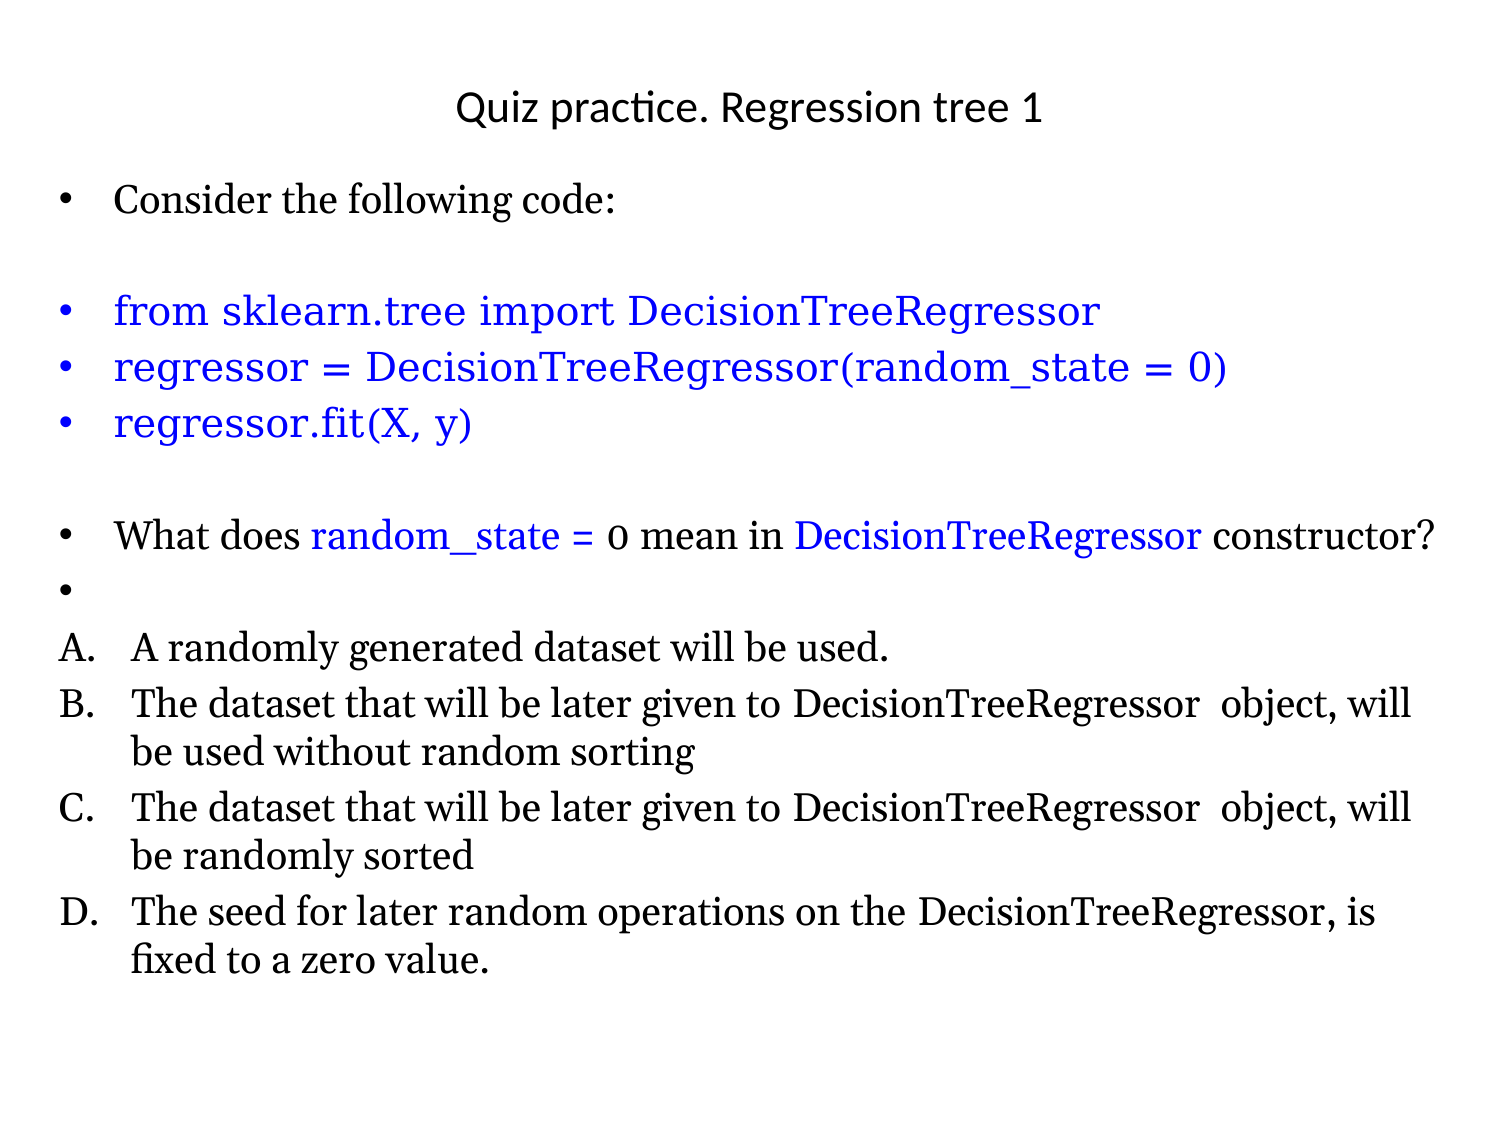

# Quiz practice. Regression tree 1
Consider the following code:

from sklearn.tree import DecisionTreeRegressor
regressor = DecisionTreeRegressor(random_state = 0)
regressor.fit(X, y)

What does random_state = 0 mean in DecisionTreeRegressor constructor?

A randomly generated dataset will be used.
The dataset that will be later given to DecisionTreeRegressor  object, will be used without random sorting
The dataset that will be later given to DecisionTreeRegressor  object, will be randomly sorted
The seed for later random operations on the DecisionTreeRegressor, is fixed to a zero value.